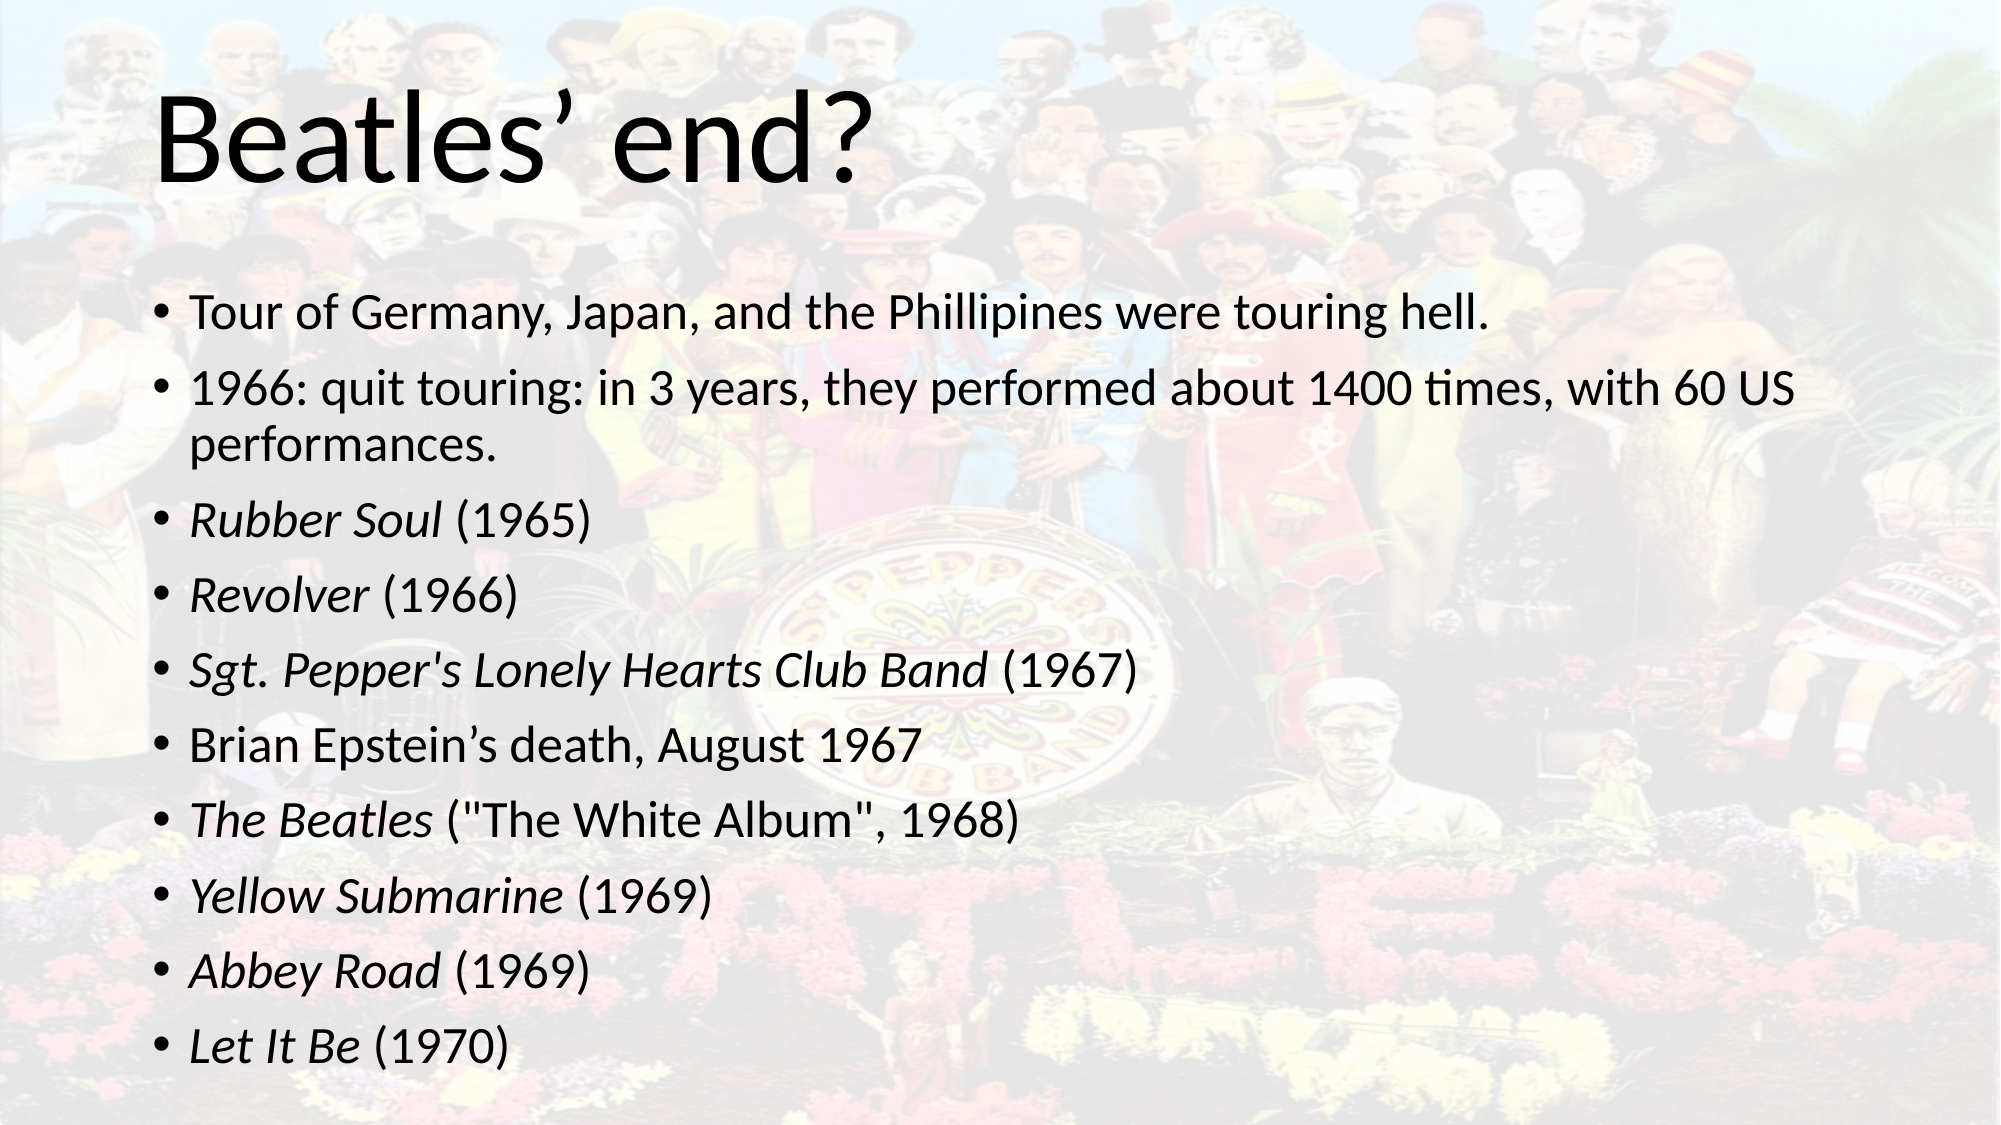

# Beatles’ end?
Tour of Germany, Japan, and the Phillipines were touring hell.
1966: quit touring: in 3 years, they performed about 1400 times, with 60 US performances.
Rubber Soul (1965)
Revolver (1966)
Sgt. Pepper's Lonely Hearts Club Band (1967)
Brian Epstein’s death, August 1967
The Beatles ("The White Album", 1968)
Yellow Submarine (1969)
Abbey Road (1969)
Let It Be (1970)